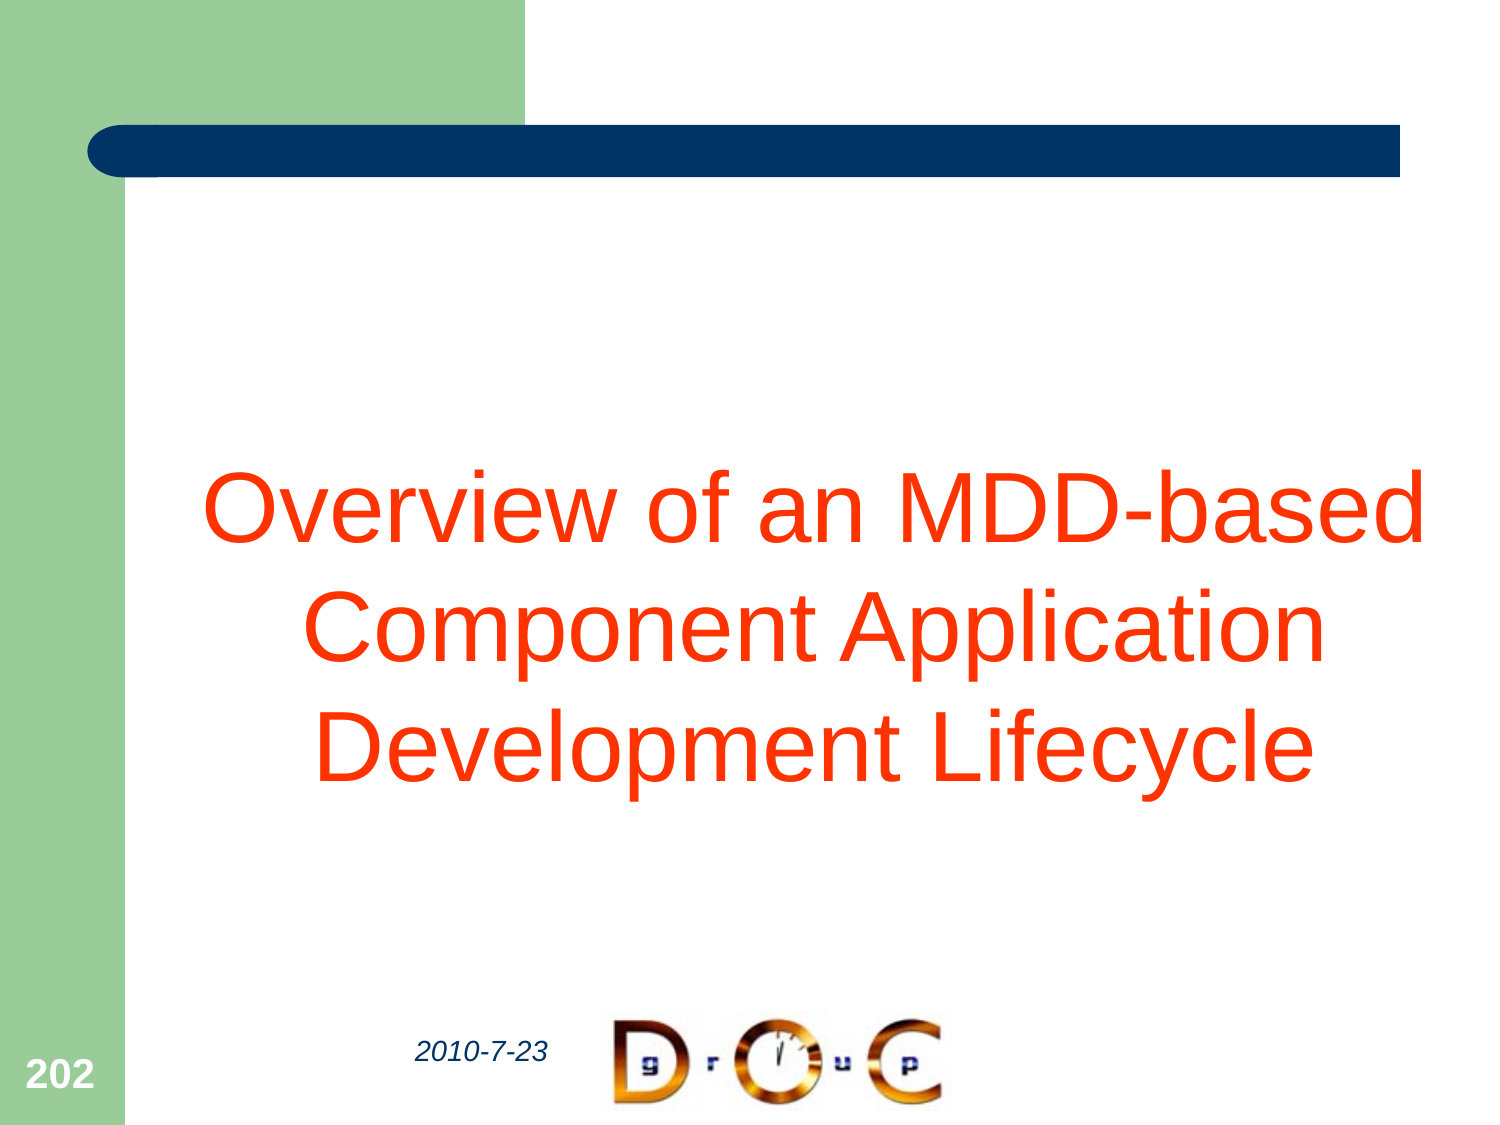

Overview of an MDD-based Component Application Development Lifecycle
202
2010-7-23